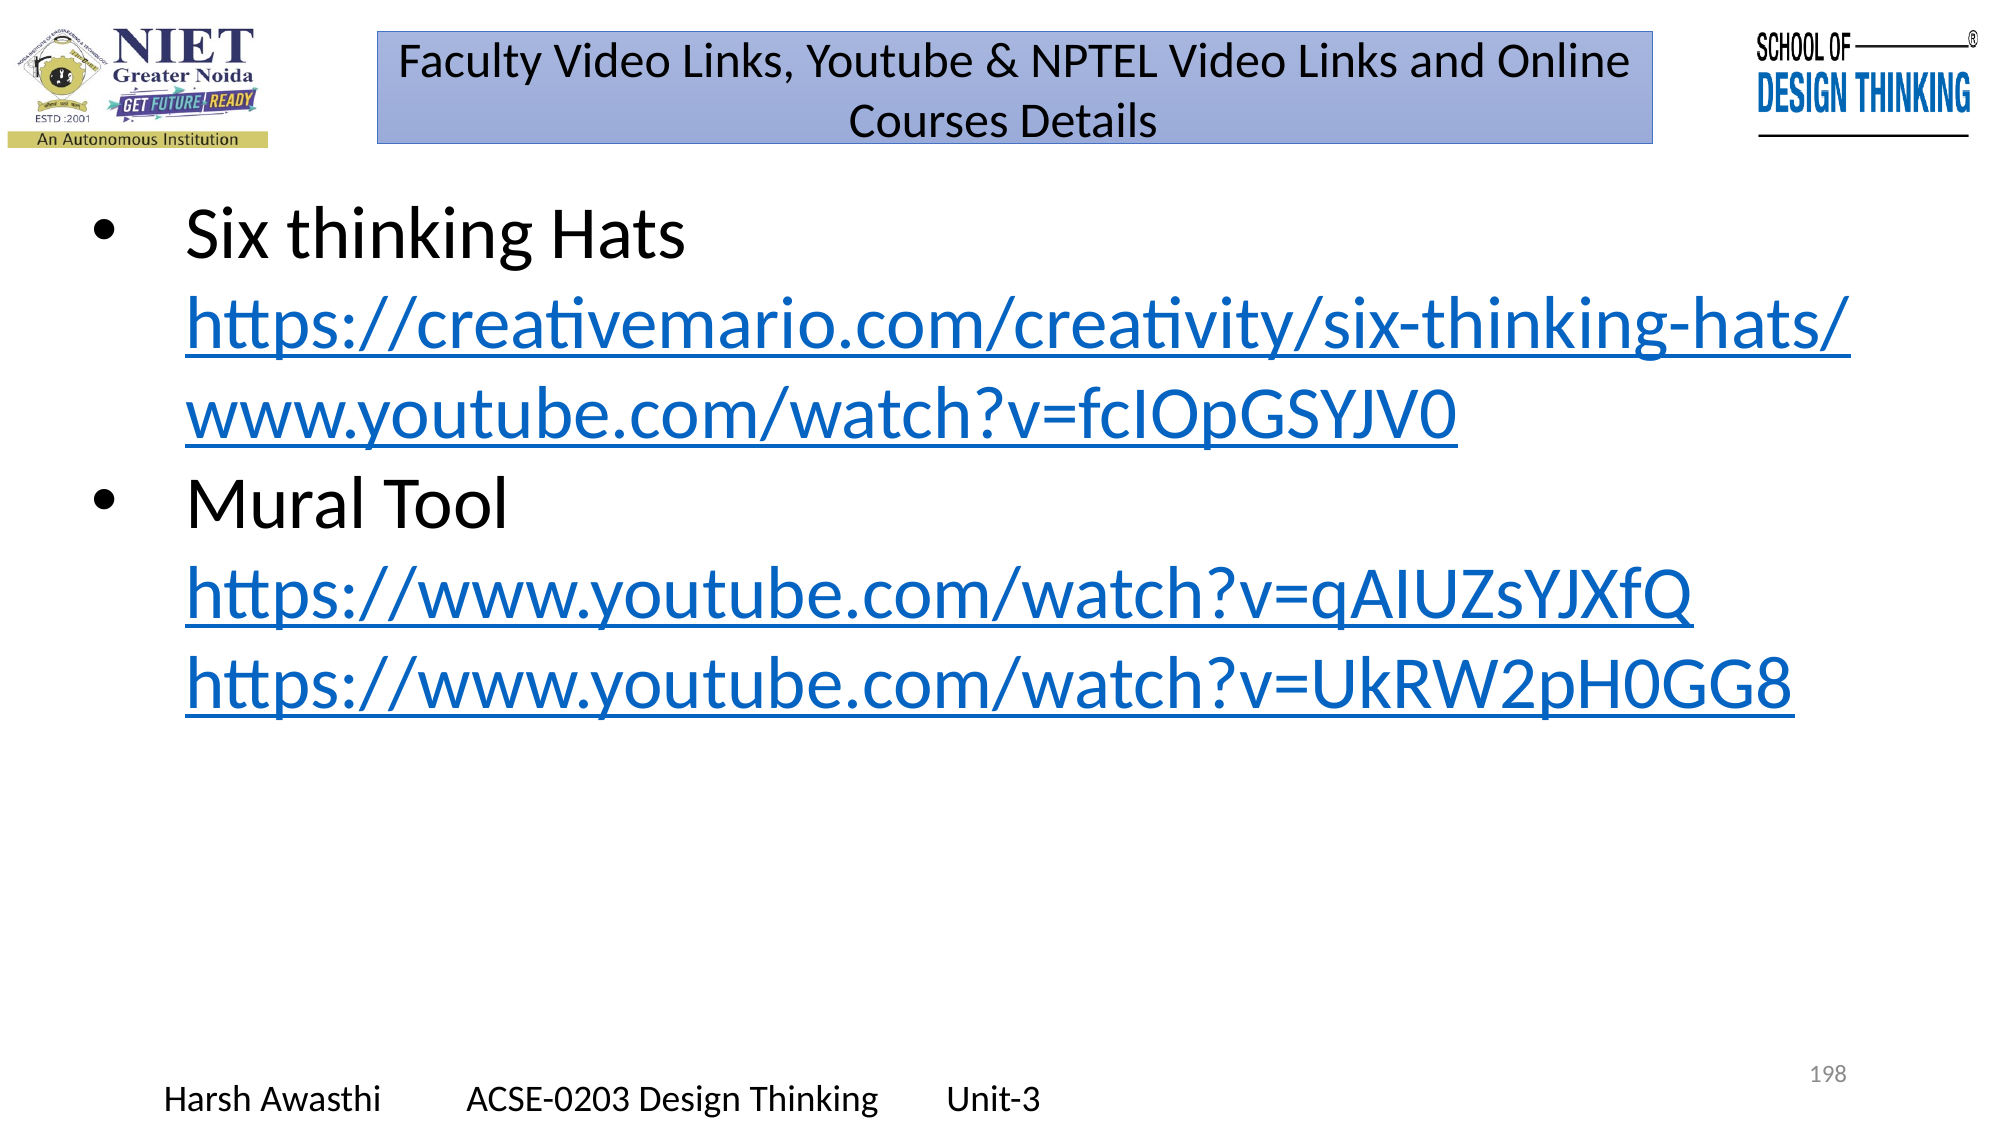

Faculty Video Links, Youtube & NPTEL Video Links and Online Courses Details
Six thinking Hats https://creativemario.com/creativity/six-thinking-hats/ www.youtube.com/watch?v=fcIOpGSYJV0
Mural Tool https://www.youtube.com/watch?v=qAIUZsYJXfQ https://www.youtube.com/watch?v=UkRW2pH0GG8
198
Harsh Awasthi          ACSE-0203 Design Thinking        Unit-3